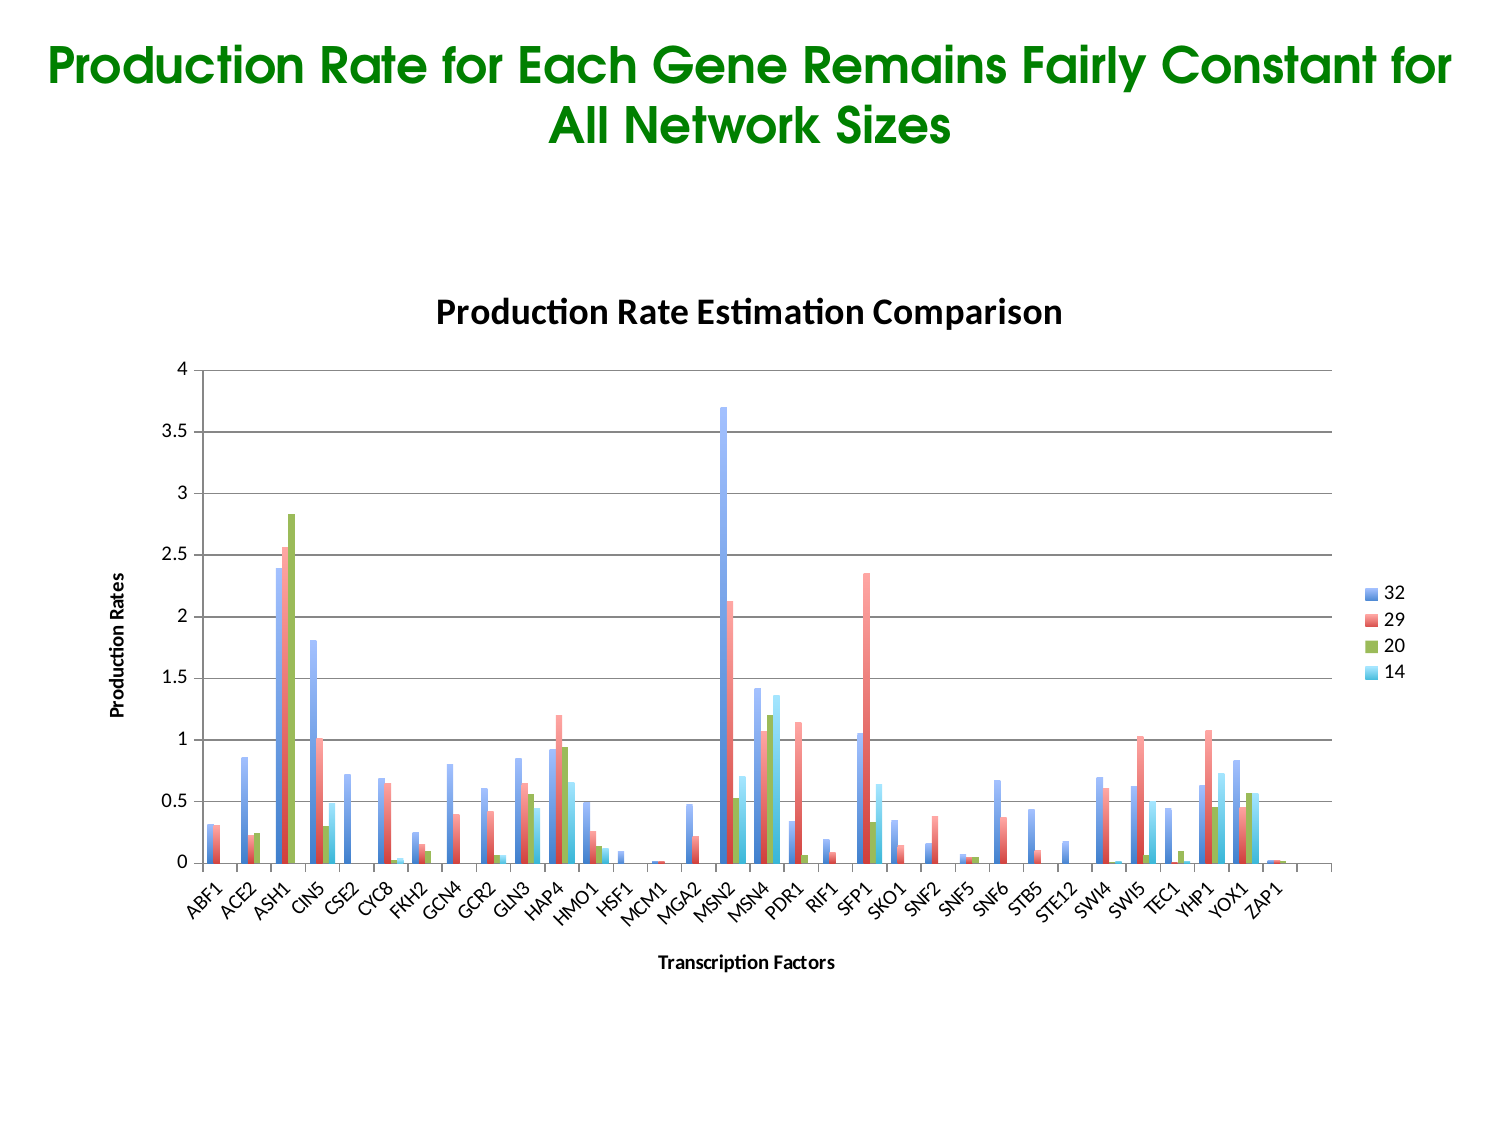

# Production Rate for Each Gene Remains Fairly Constant for All Network Sizes

### Chart: Production Rate Estimation Comparison

| Category | 32 | 29 | 20 | 14 |
|---|---|---|---|---|
| ABF1 | 0.312552645 | 0.31094074 | None | None |
| ACE2 | 0.856373033 | 0.224922646 | 0.249082684 | None |
| ASH1 | 2.388418633 | 2.561539482 | 2.835693893 | None |
| CIN5 | 1.811409964 | 1.014034205 | 0.306328995 | 0.488394106 |
| CSE2 | 0.723809601 | None | None | None |
| CYC8 | 0.686723211 | 0.652014459 | 0.029919112 | 0.036417246 |
| FKH2 | 0.252638443 | 0.156474035 | 0.099051954 | None |
| GCN4 | 0.798432874 | 0.396871531 | None | None |
| GCR2 | 0.604032627 | 0.421752988 | 0.067972746 | 0.063172634 |
| GLN3 | 0.853912796 | 0.648050538 | 0.565693509 | 0.448372261 |
| HAP4 | 0.927364189 | 1.195472055 | 0.948071852 | 0.659631928 |
| HMO1 | 0.493561118 | 0.262296561 | 0.142184721 | 0.12182354 |
| HSF1 | 0.098073737 | None | None | None |
| MCM1 | 0.016094201 | 0.016193495 | None | None |
| MGA2 | 0.477144826 | 0.219541598 | None | None |
| MSN2 | 3.701816202 | 2.121621285 | 0.530170279 | 0.705449782 |
| MSN4 | 1.421936752 | 1.07129951 | 1.200724625 | 1.36474077 |
| PDR1 | 0.338108539 | 1.142710854 | 0.07051161 | None |
| RIF1 | 0.192501135 | 0.084486614 | None | None |
| SFP1 | 1.055047564 | 2.354675078 | 0.331641324 | 0.638215264 |
| SKO1 | 0.345433591 | 0.140987284 | None | None |
| SNF2 | 0.158476158 | 0.378728515 | None | None |
| SNF5 | 0.072685449 | 0.049248068 | 0.048900161 | None |
| SNF6 | 0.672600639 | 0.374921239 | None | None |
| STB5 | 0.434659967 | 0.100775031 | None | None |
| STE12 | 0.174868712 | None | None | None |
| SWI4 | 0.699445415 | 0.605407991 | 0.010904984 | 0.014520682 |
| SWI5 | 0.621548288 | 1.031456709 | 0.071260289 | 0.497798451 |
| TEC1 | 0.441682776 | 0.01022924 | 0.102746872 | 0.015032195 |
| YHP1 | 0.629969469 | 1.075244916 | 0.459574375 | 0.730691744 |
| YOX1 | 0.836304542 | 0.449205161 | 0.570197045 | 0.567385367 |
| ZAP1 | 0.019414779 | 0.019610605 | 0.019291222 | None |